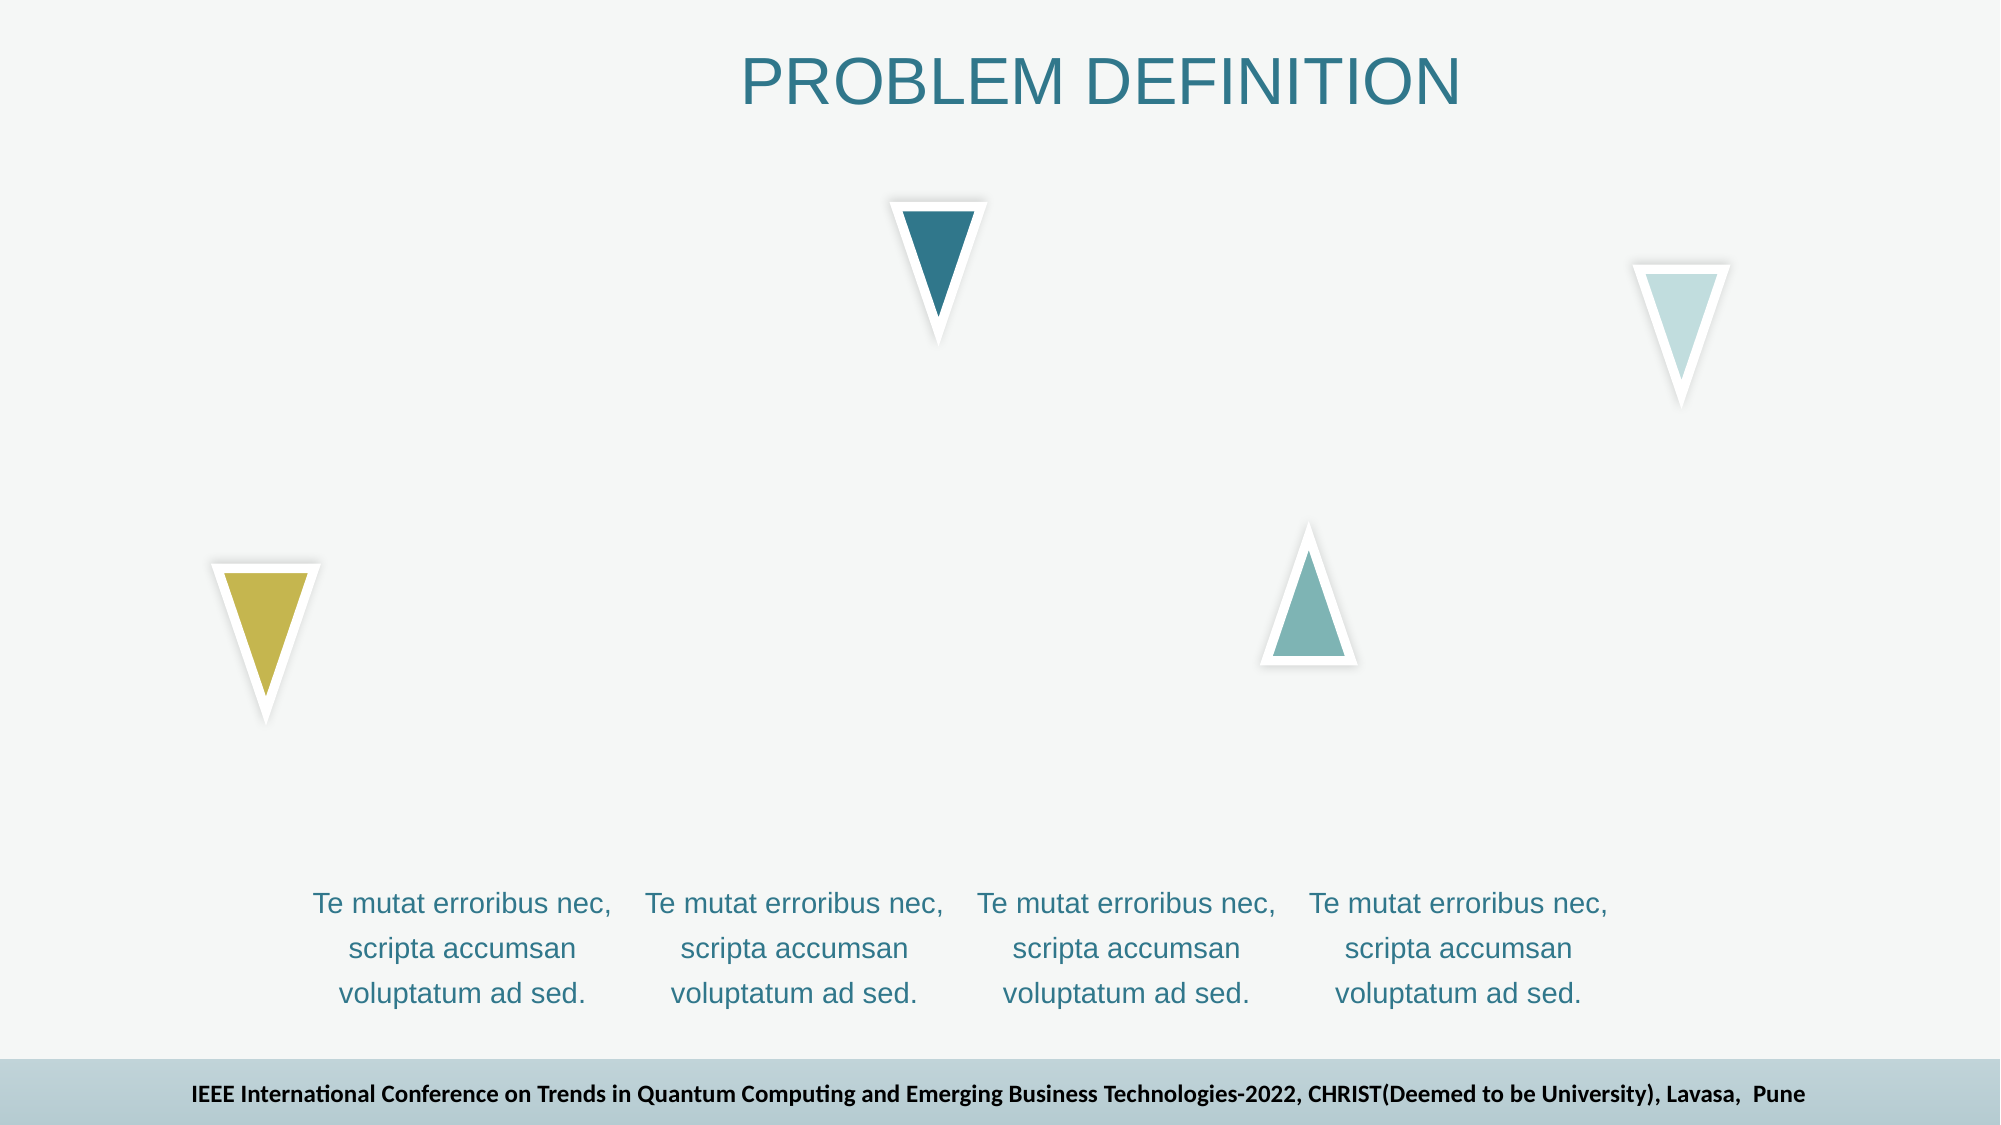

PROBLEM DEFINITION

Te mutat erroribus nec, scripta accumsan voluptatum ad sed.

Te mutat erroribus nec, scripta accumsan voluptatum ad sed.

Te mutat erroribus nec, scripta accumsan voluptatum ad sed.

Te mutat erroribus nec, scripta accumsan voluptatum ad sed.